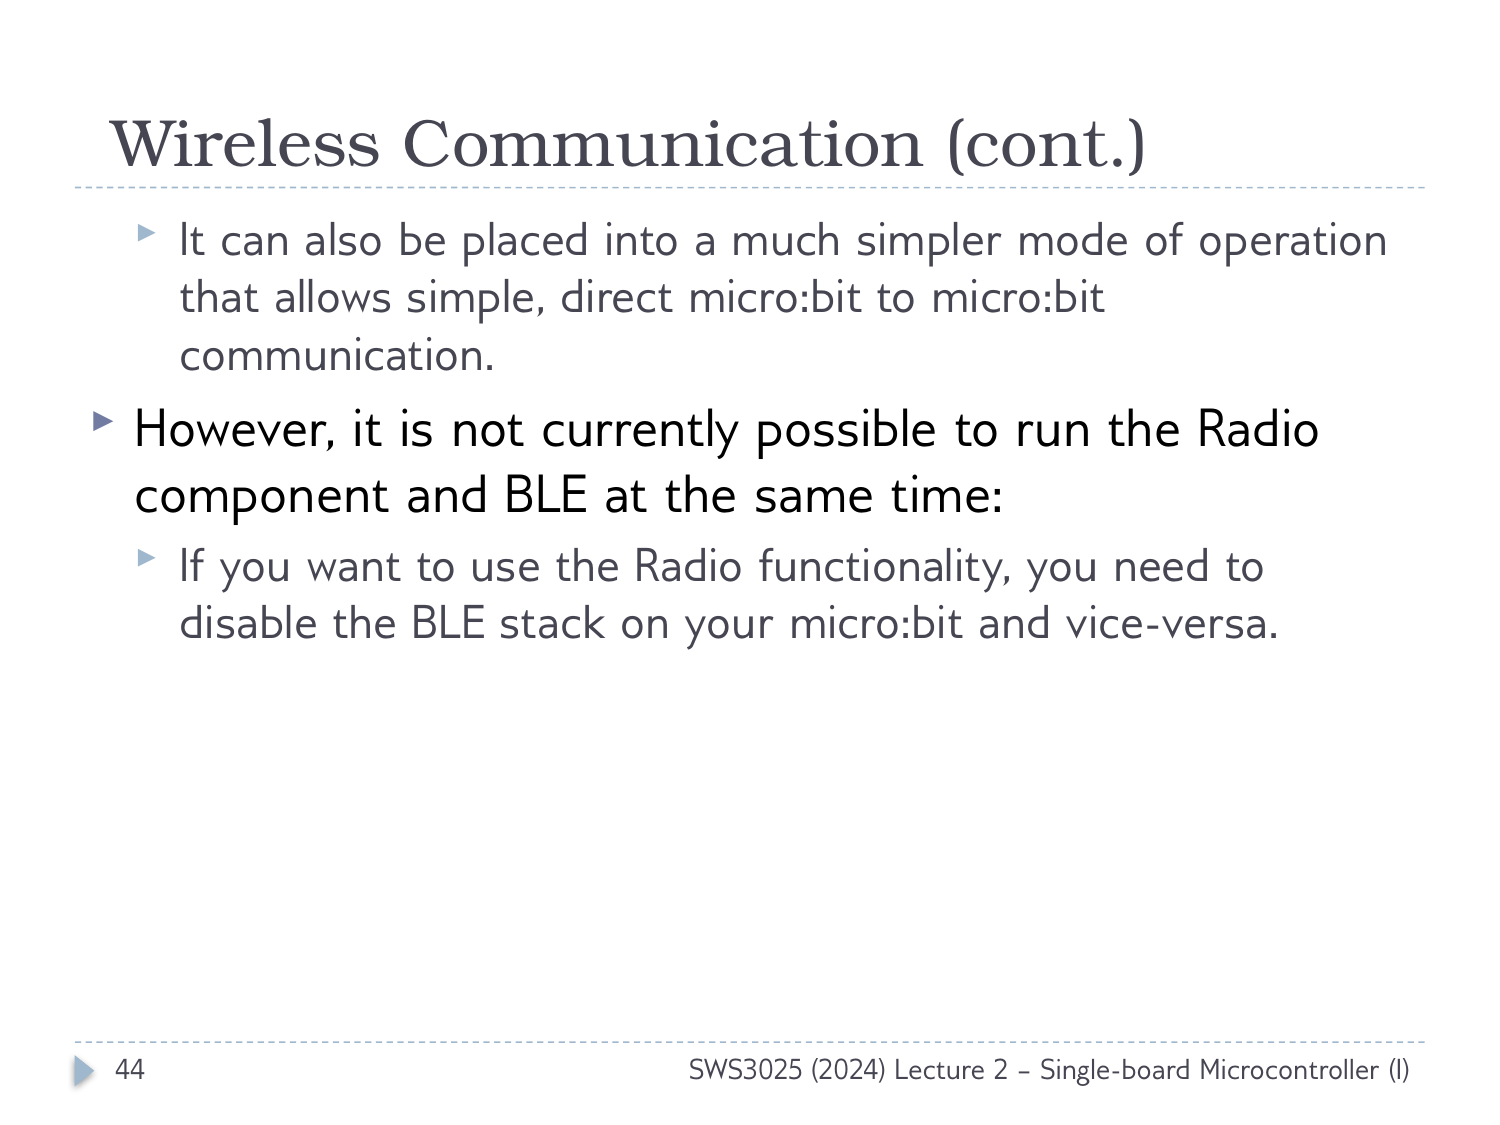

# Wireless Communication (cont.)
It can also be placed into a much simpler mode of operation that allows simple, direct micro:bit to micro:bit communication.
However, it is not currently possible to run the Radio component and BLE at the same time:
If you want to use the Radio functionality, you need to disable the BLE stack on your micro:bit and vice-versa.
44
SWS3025 (2024) Lecture 2 – Single-board Microcontroller (I)